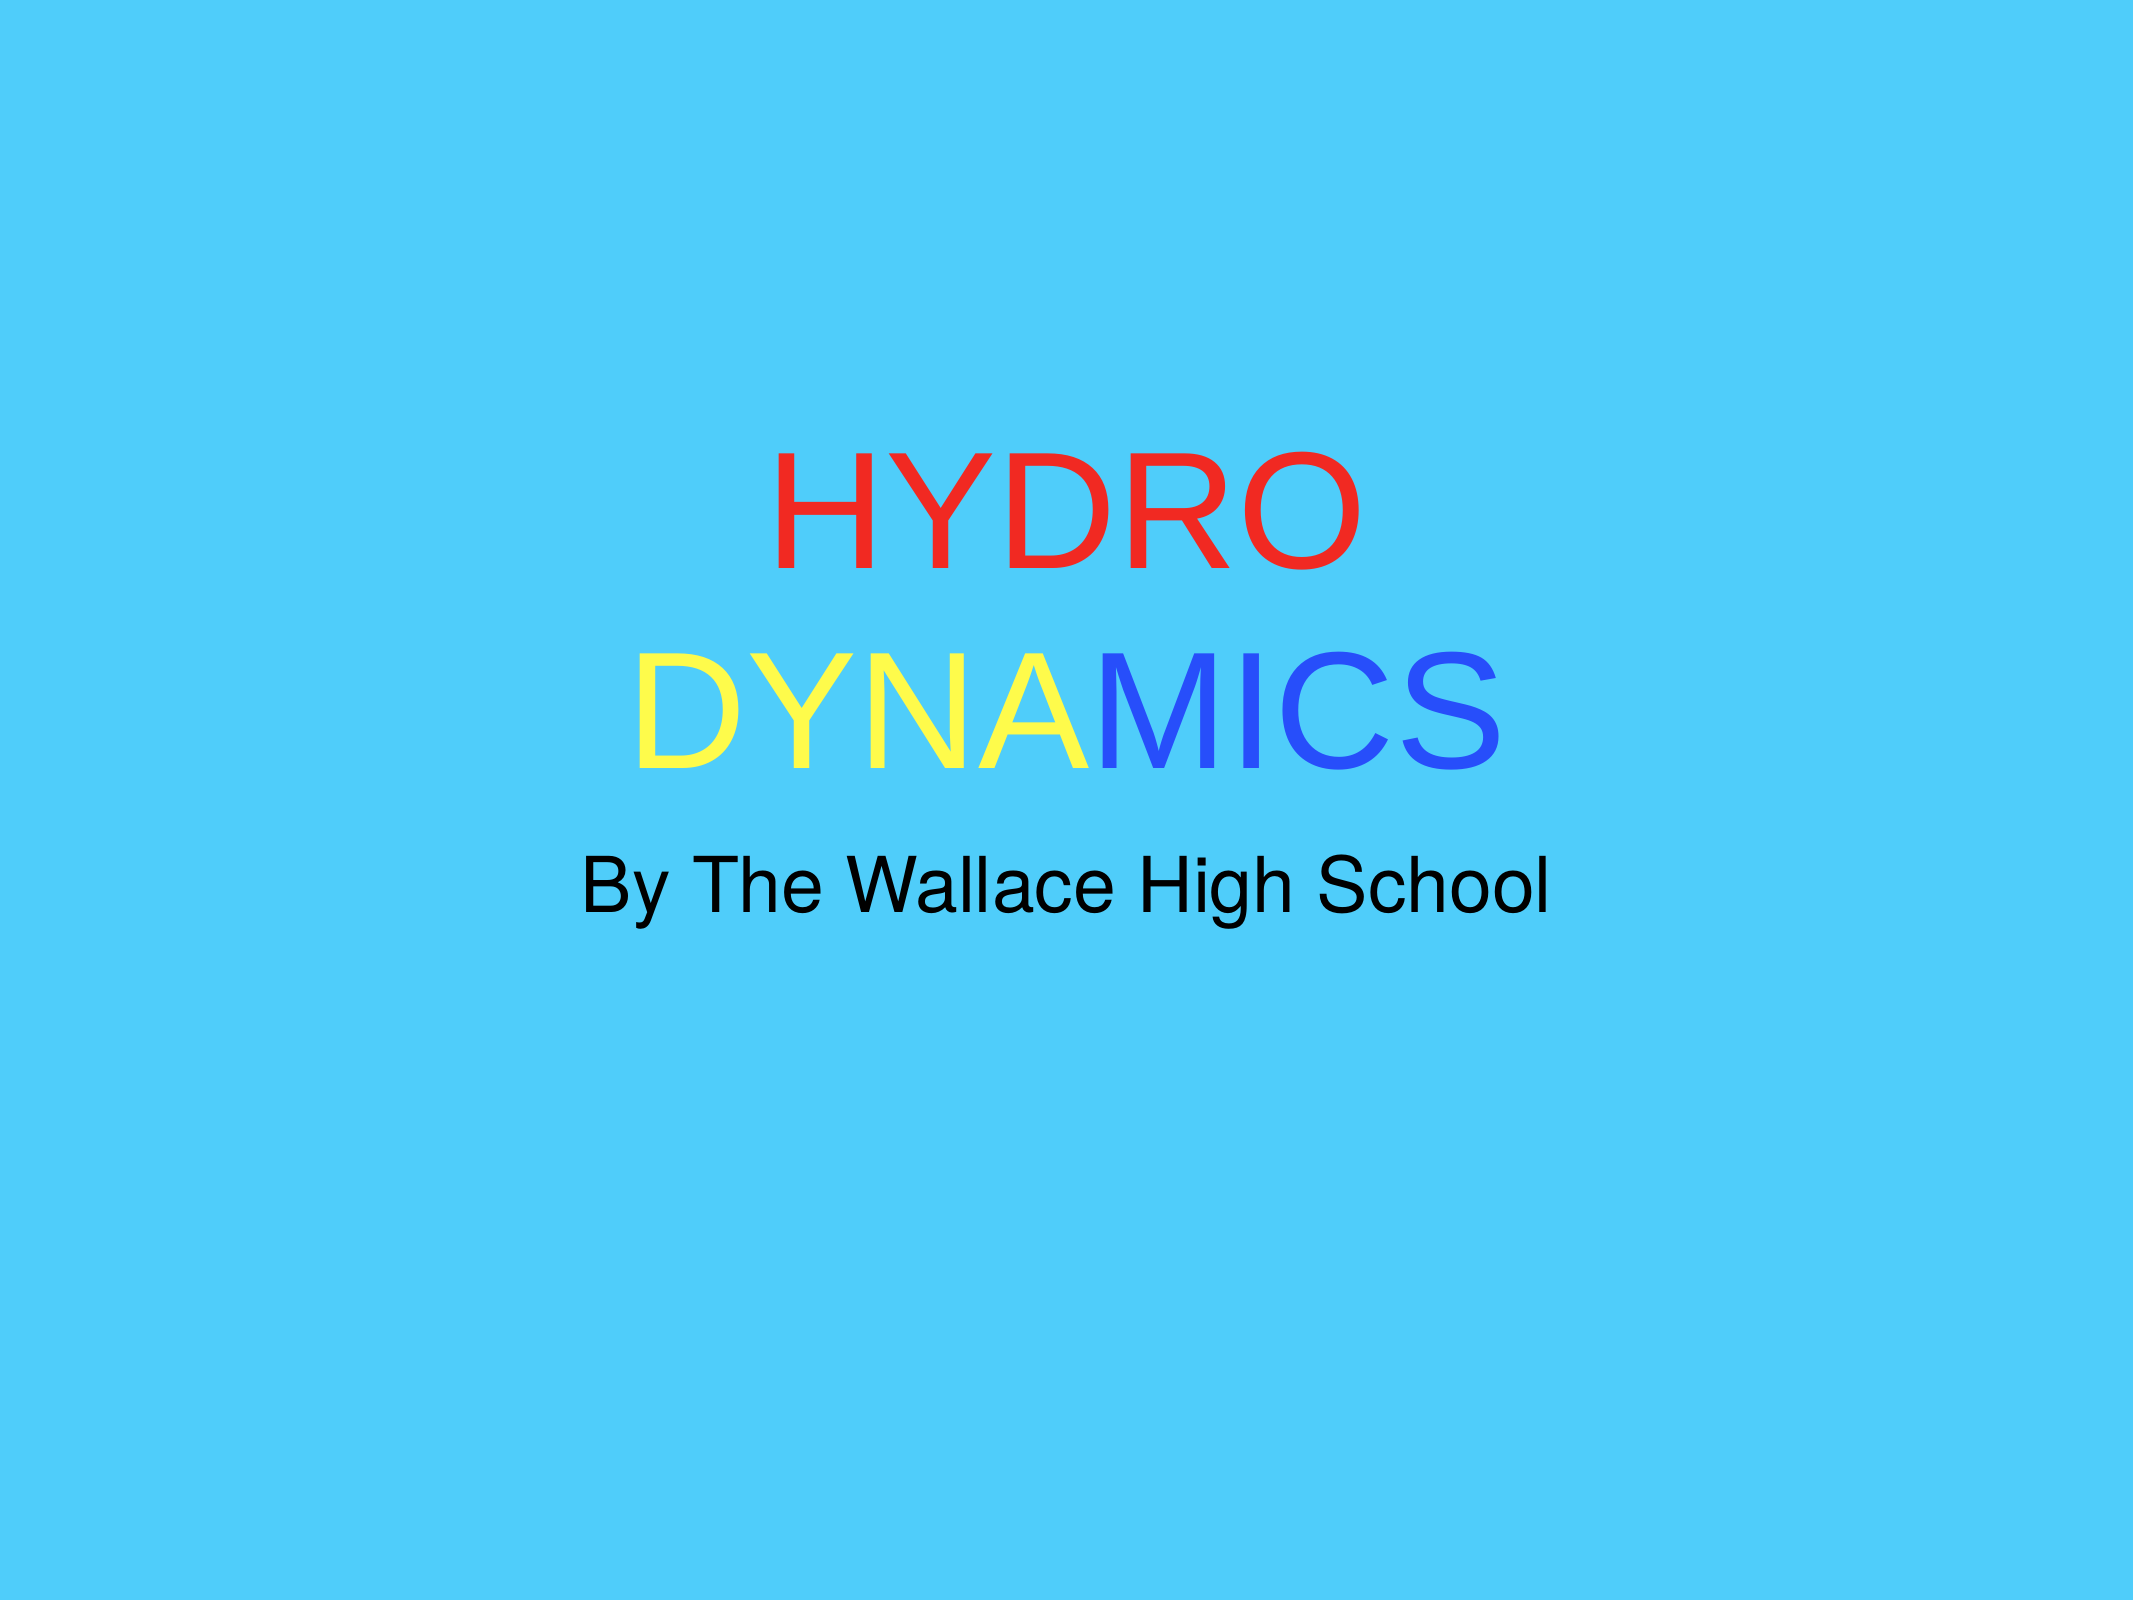

# HYDRO
DYNAMICS
By The Wallace High School